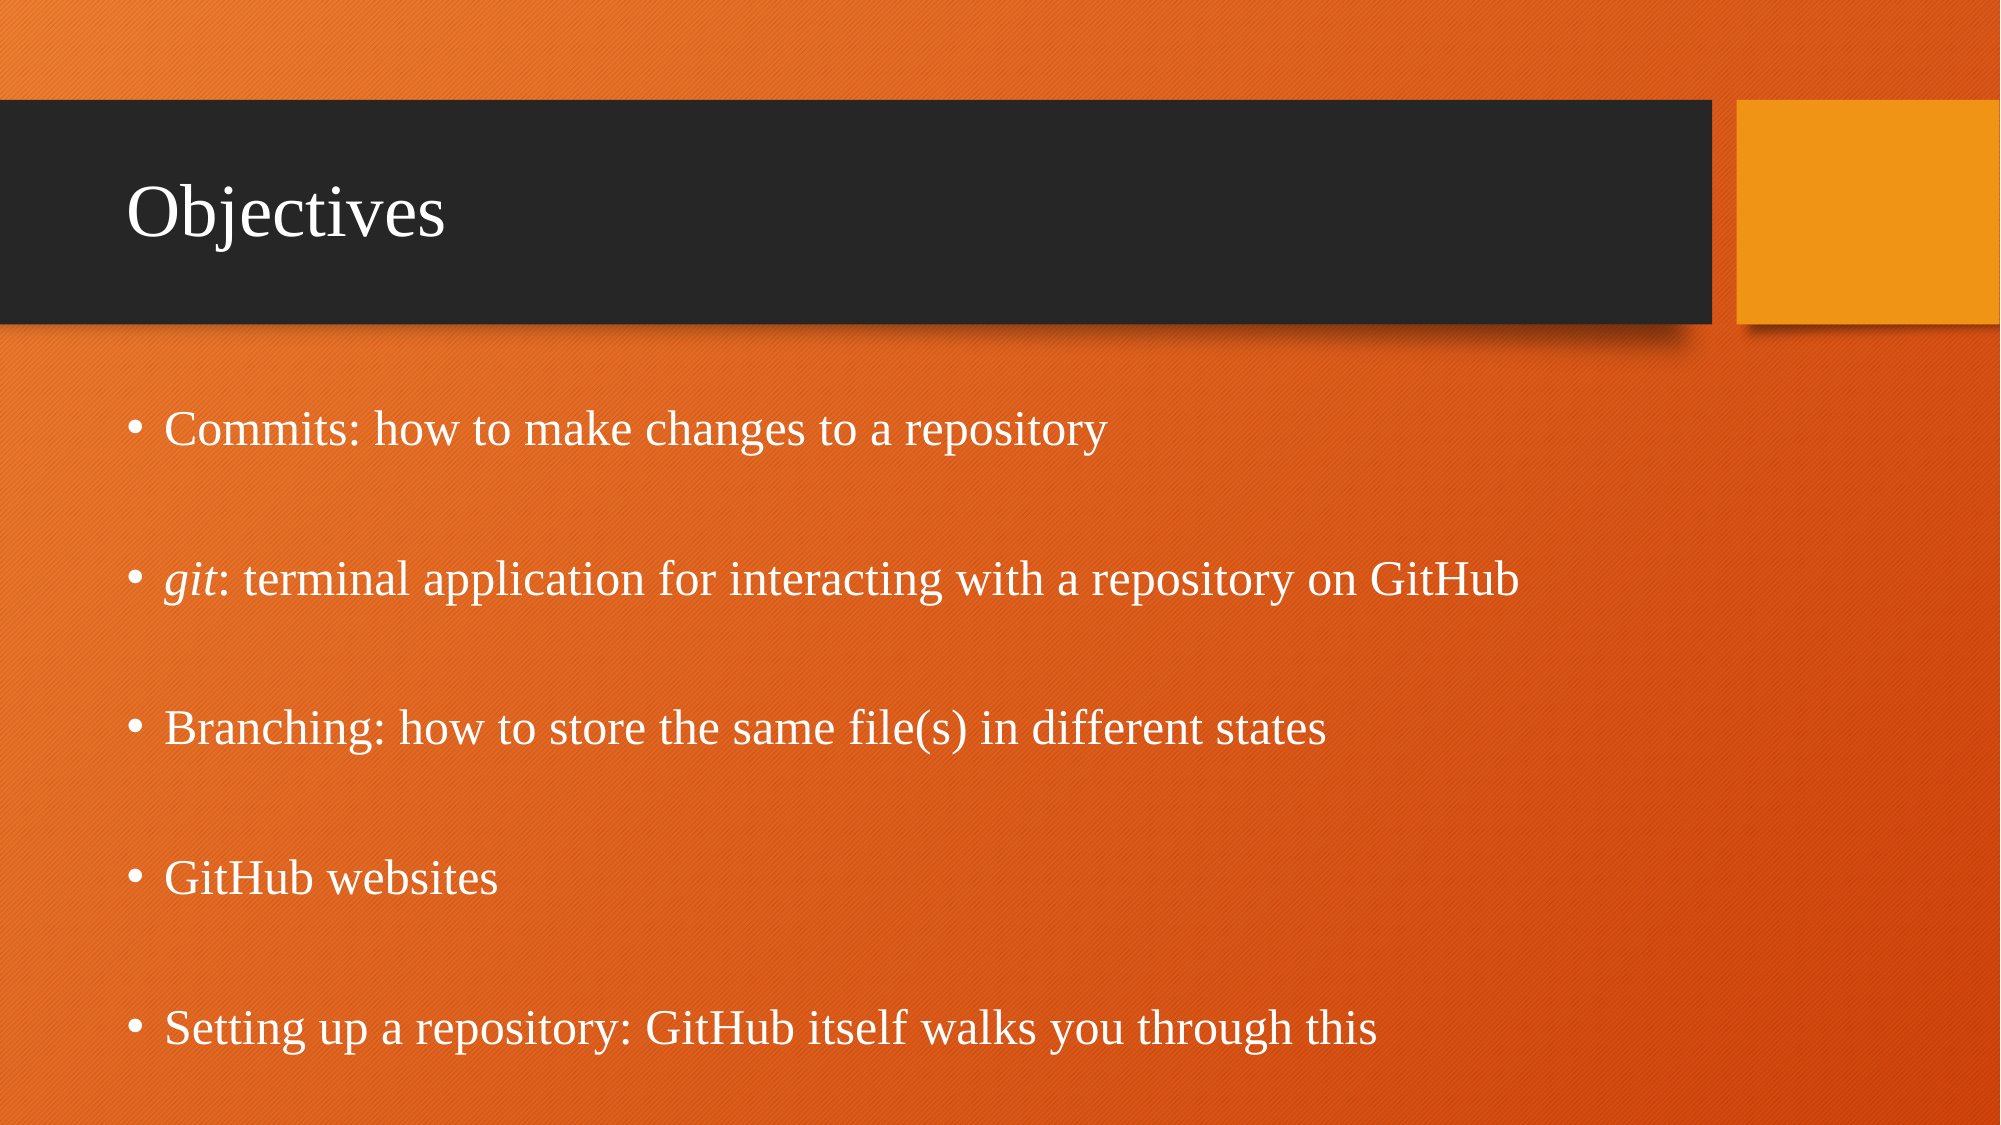

# Objectives
Commits: how to make changes to a repository

git: terminal application for interacting with a repository on GitHub

Branching: how to store the same file(s) in different states

GitHub websites

Setting up a repository: GitHub itself walks you through this